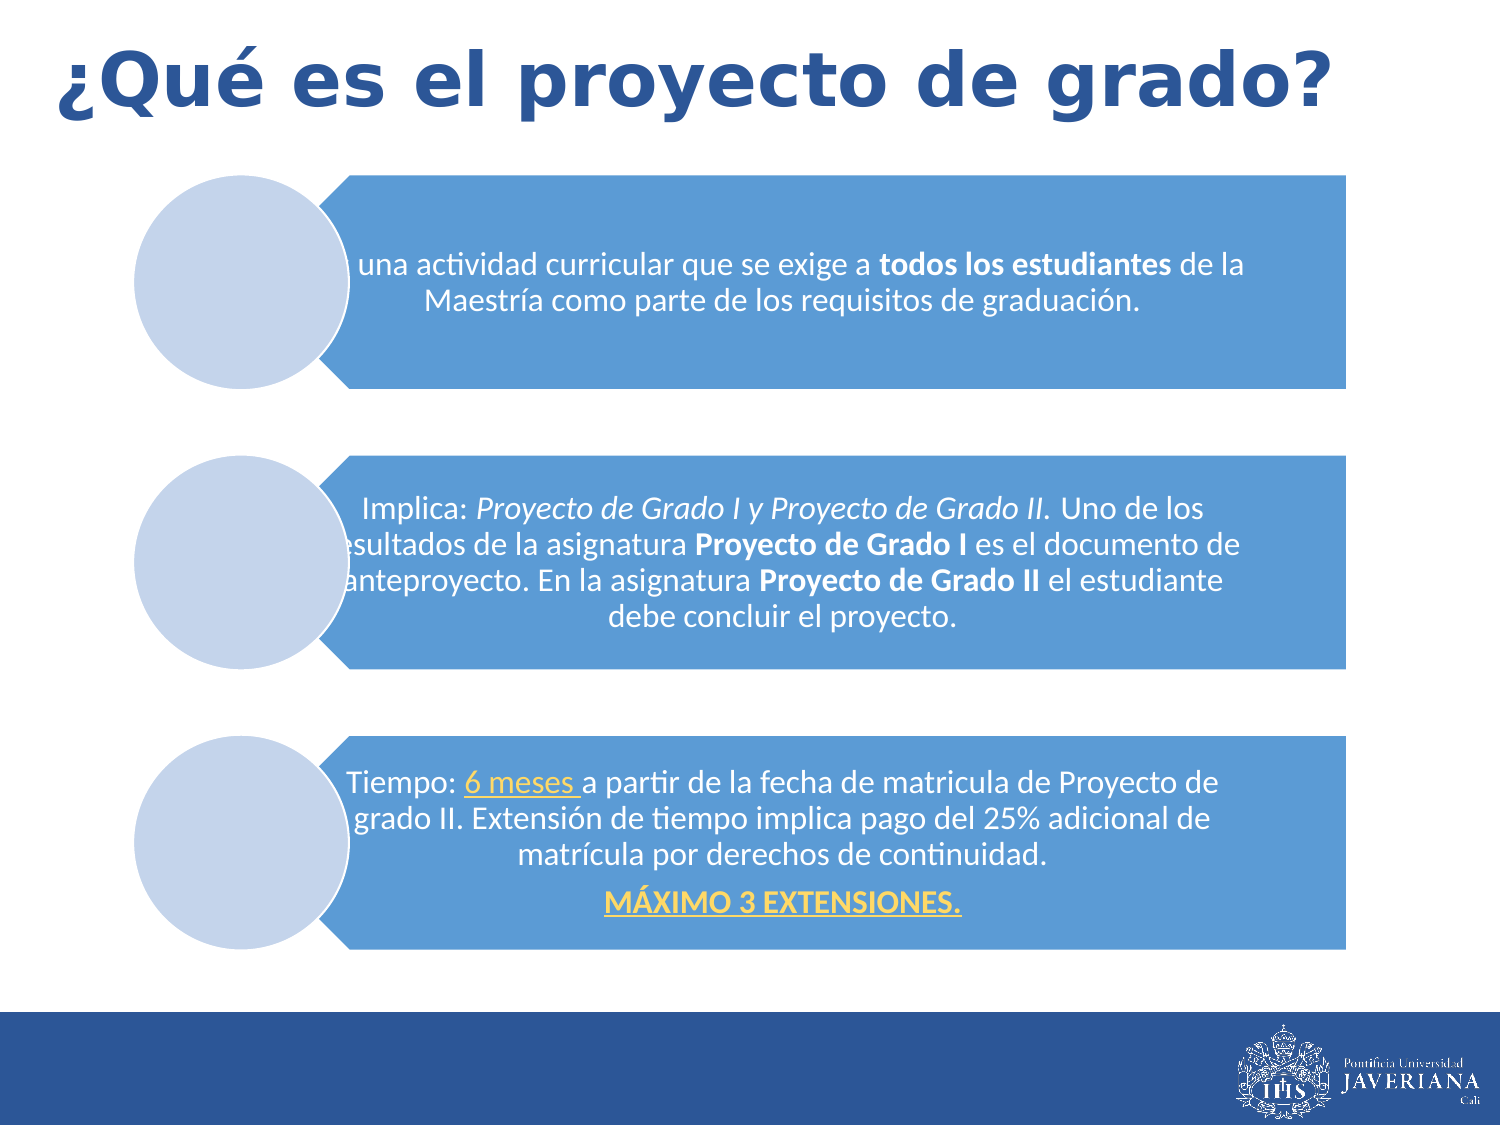

# ¿Qué es el proyecto de grado?
Es una actividad curricular que se exige a todos los estudiantes de la Maestría como parte de los requisitos de graduación.
Implica: Proyecto de Grado I y Proyecto de Grado II. Uno de los
resultados de la asignatura Proyecto de Grado I es el documento de
anteproyecto. En la asignatura Proyecto de Grado II el estudiante debe concluir el proyecto.
Tiempo: 6 meses a partir de la fecha de matricula de Proyecto de grado II. Extensión de tiempo implica pago del 25% adicional de matrícula por derechos de continuidad.
MÁXIMO 3 EXTENSIONES.